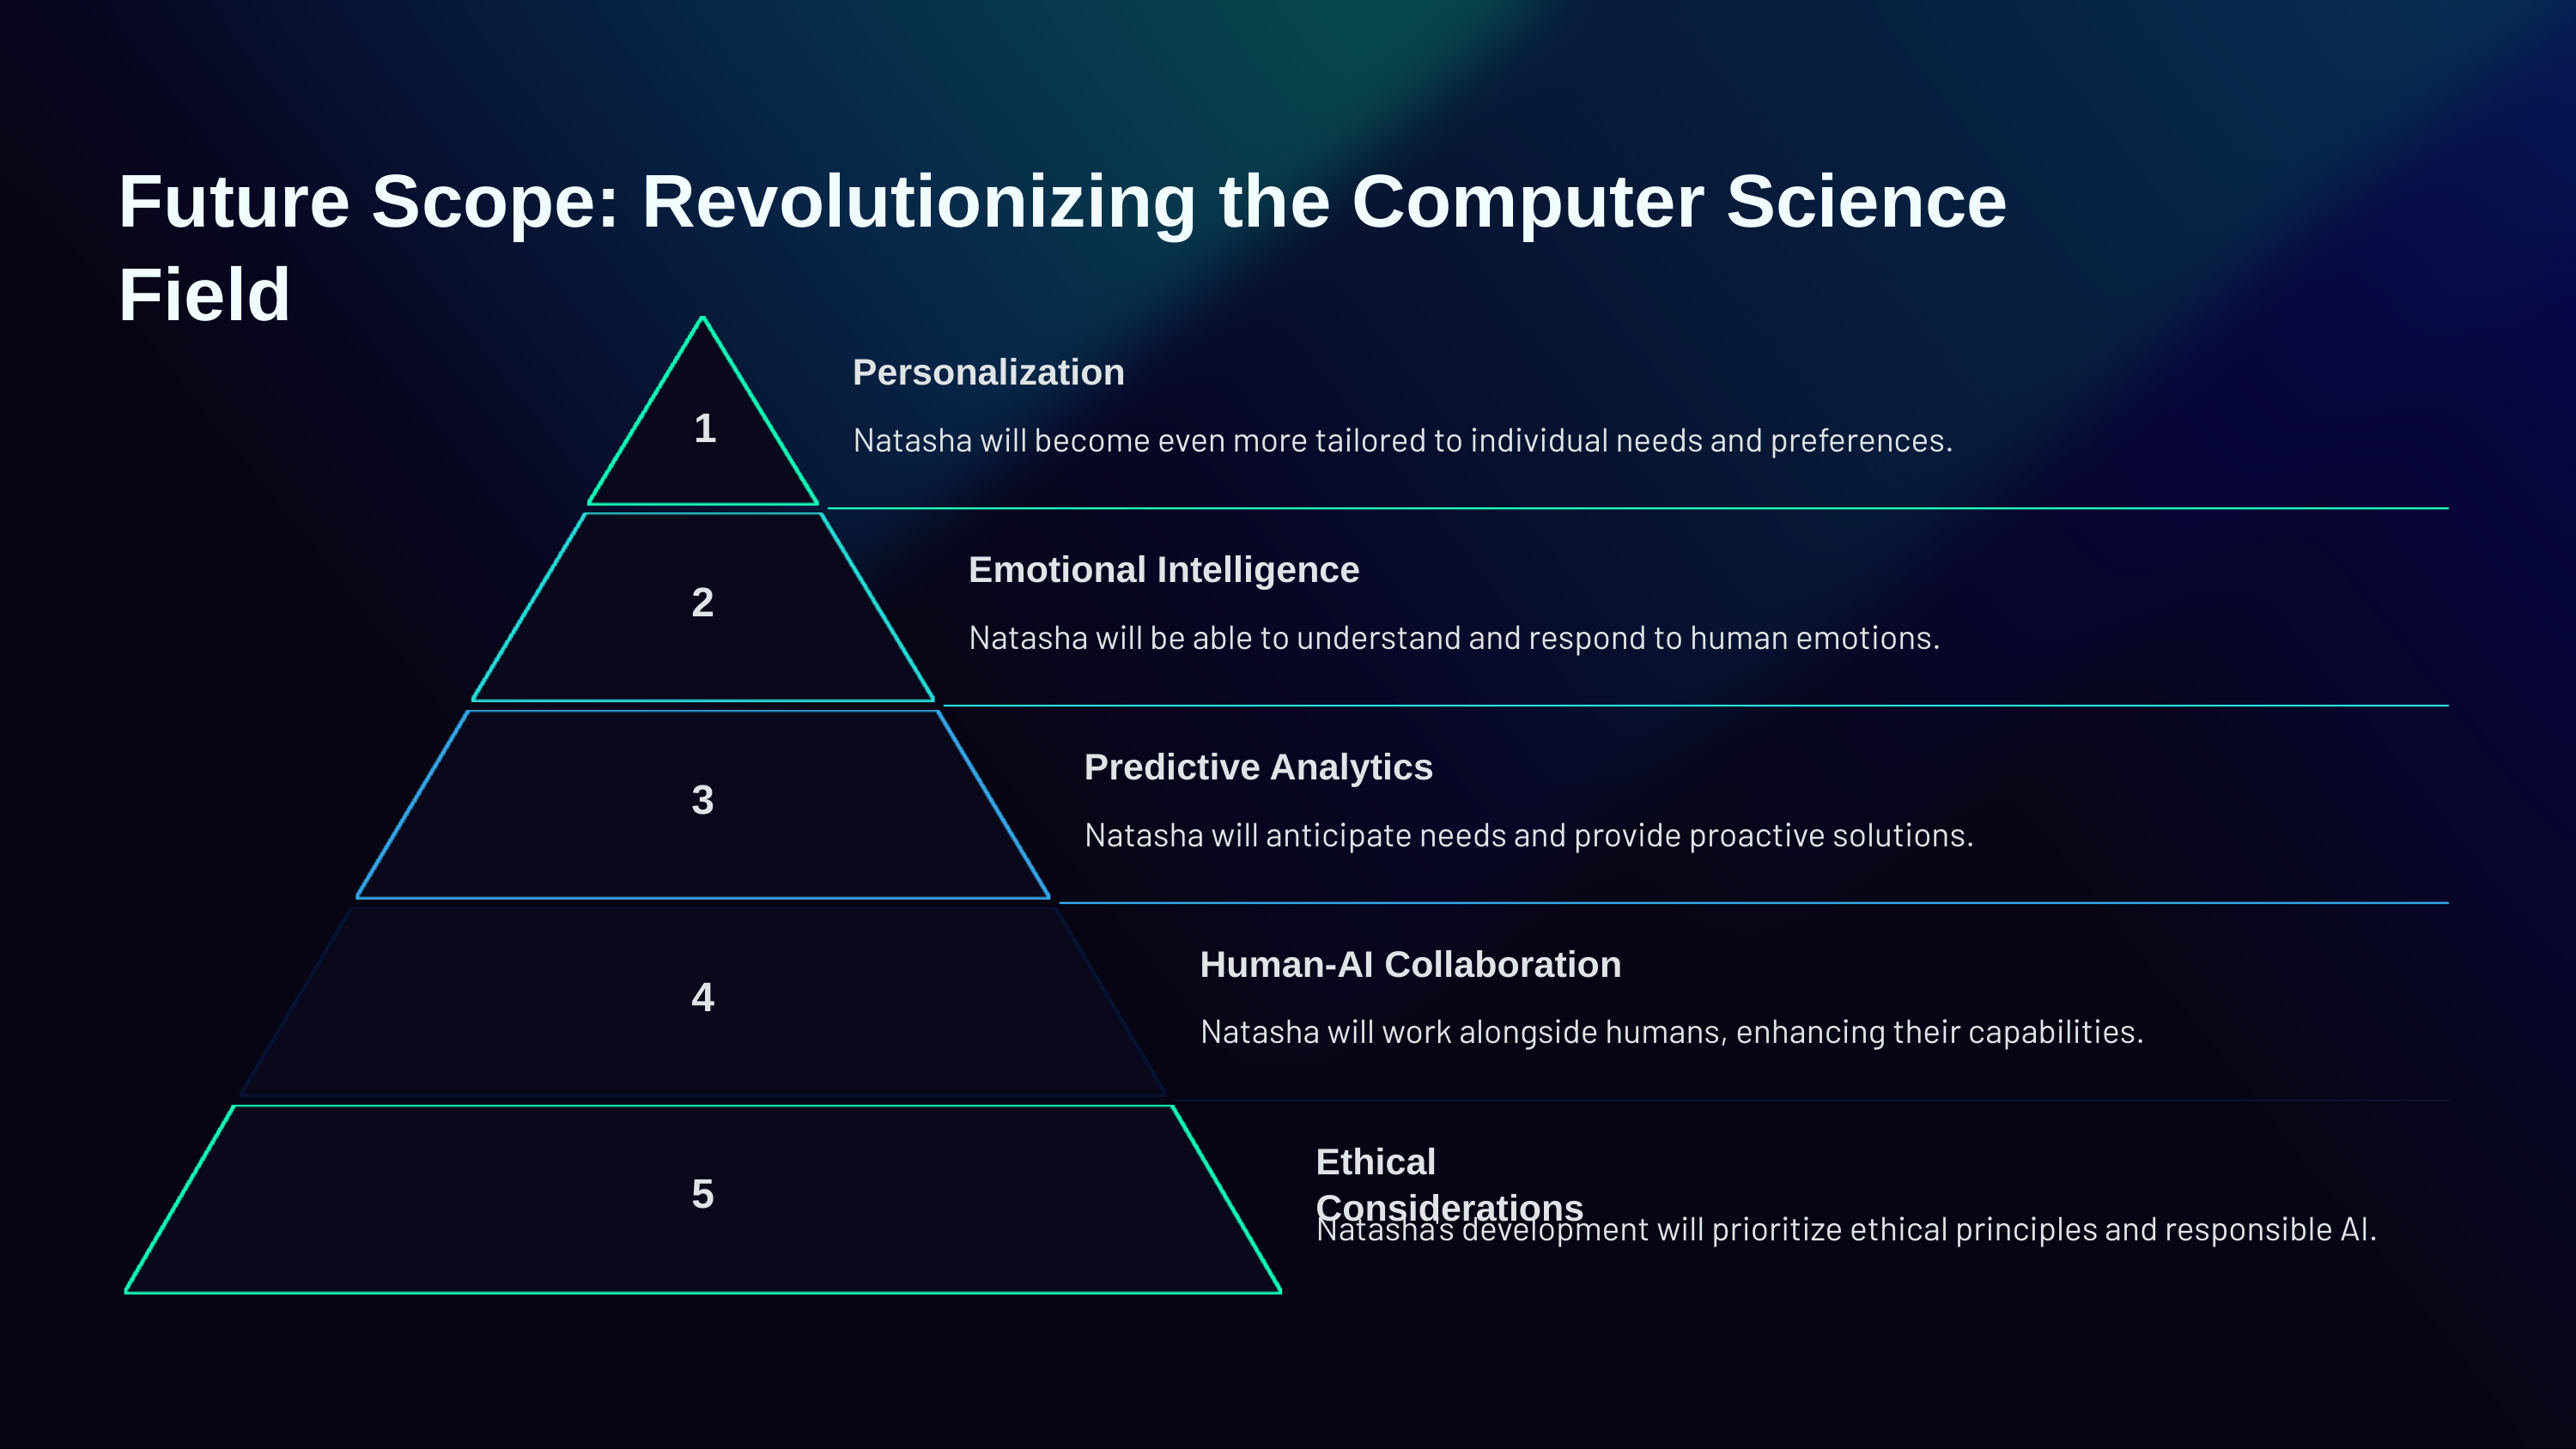

Future Scope: Revolutionizing the Computer Science Field

Personalization
1
Natasha will become even more tailored to individual needs and preferences.

Emotional Intelligence
2
Natasha will be able to understand and respond to human emotions.

Predictive Analytics
3
Natasha will anticipate needs and provide proactive solutions.

Human-AI Collaboration
4
Natasha will work alongside humans, enhancing their capabilities.

Ethical Considerations
5
Natasha's development will prioritize ethical principles and responsible AI.